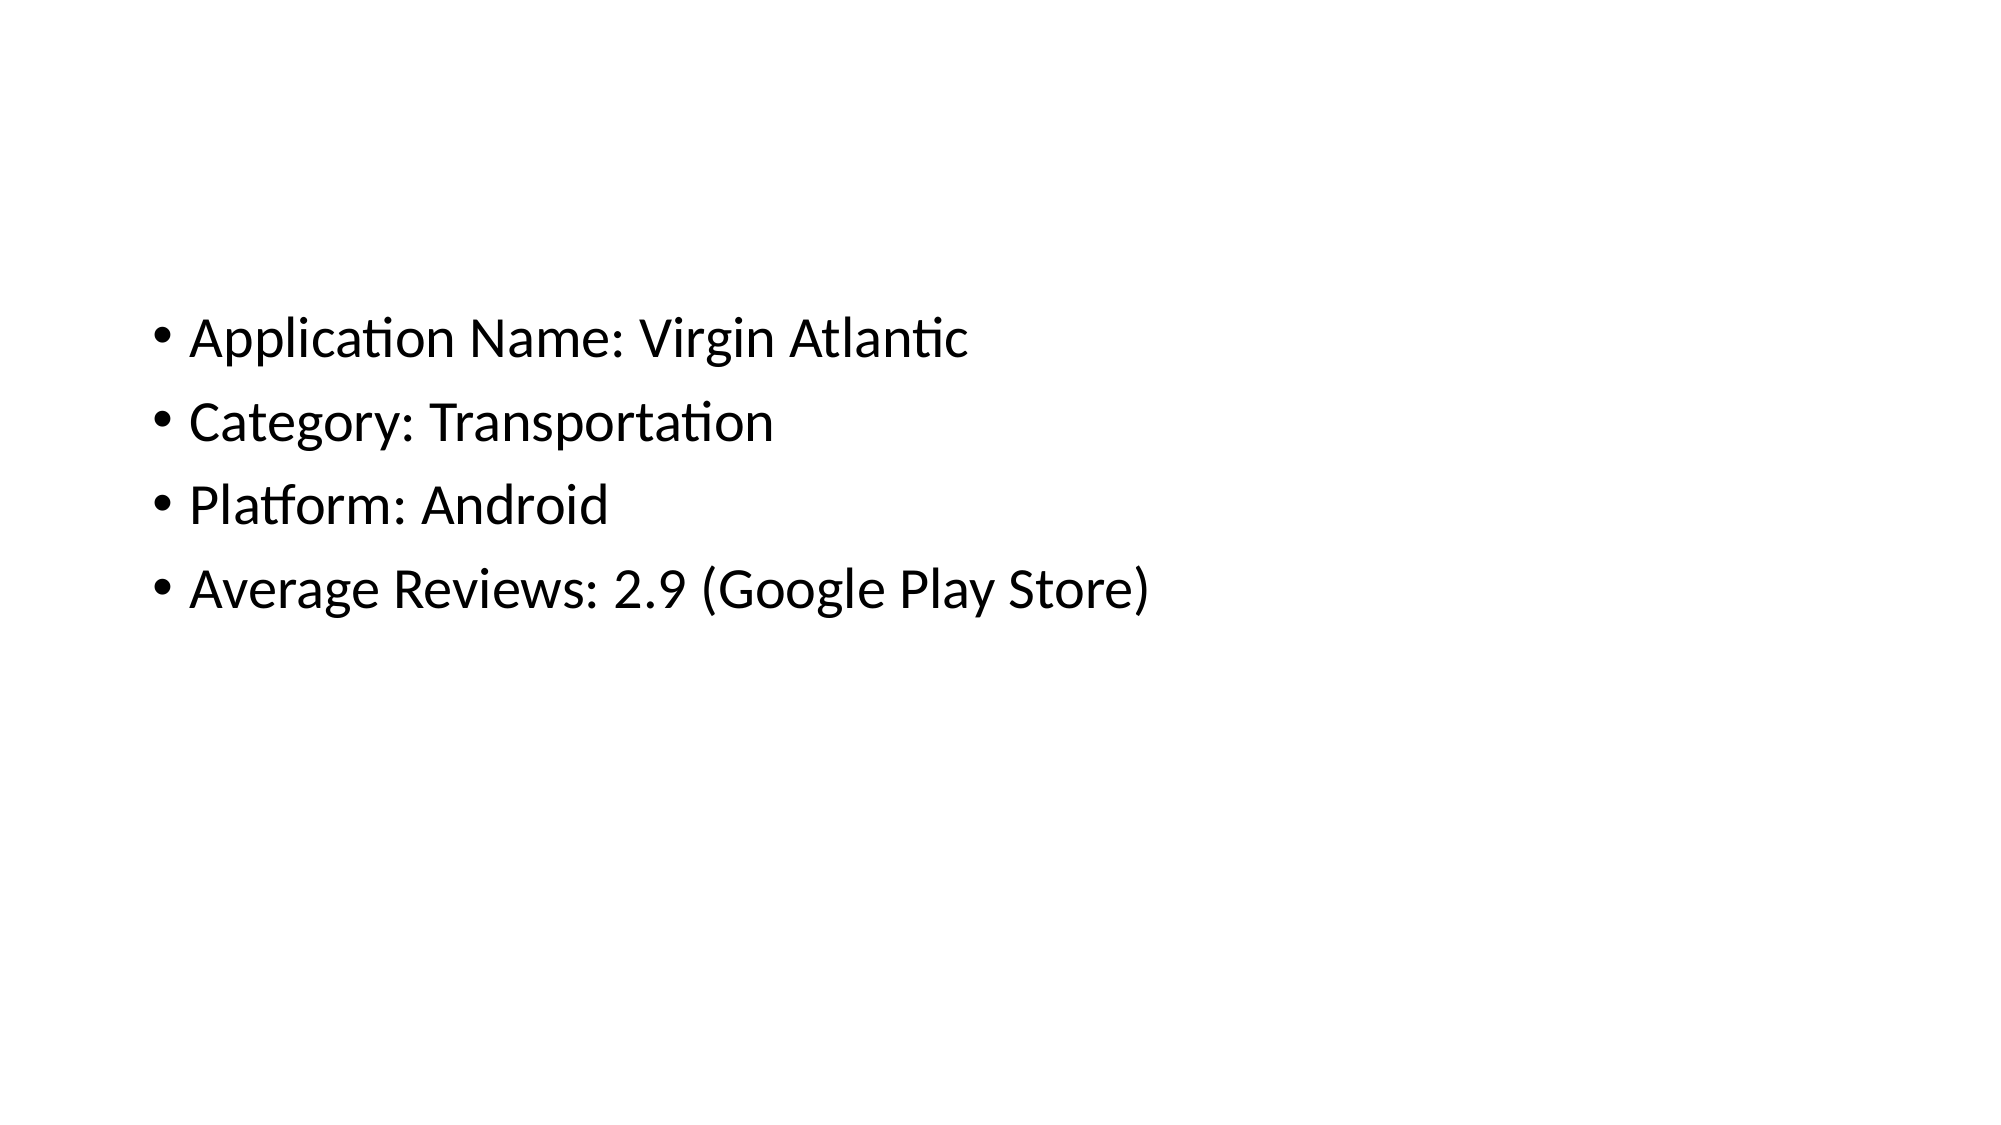

#
Application Name: Virgin Atlantic
Category: Transportation
Platform: Android
Average Reviews: 2.9 (Google Play Store)